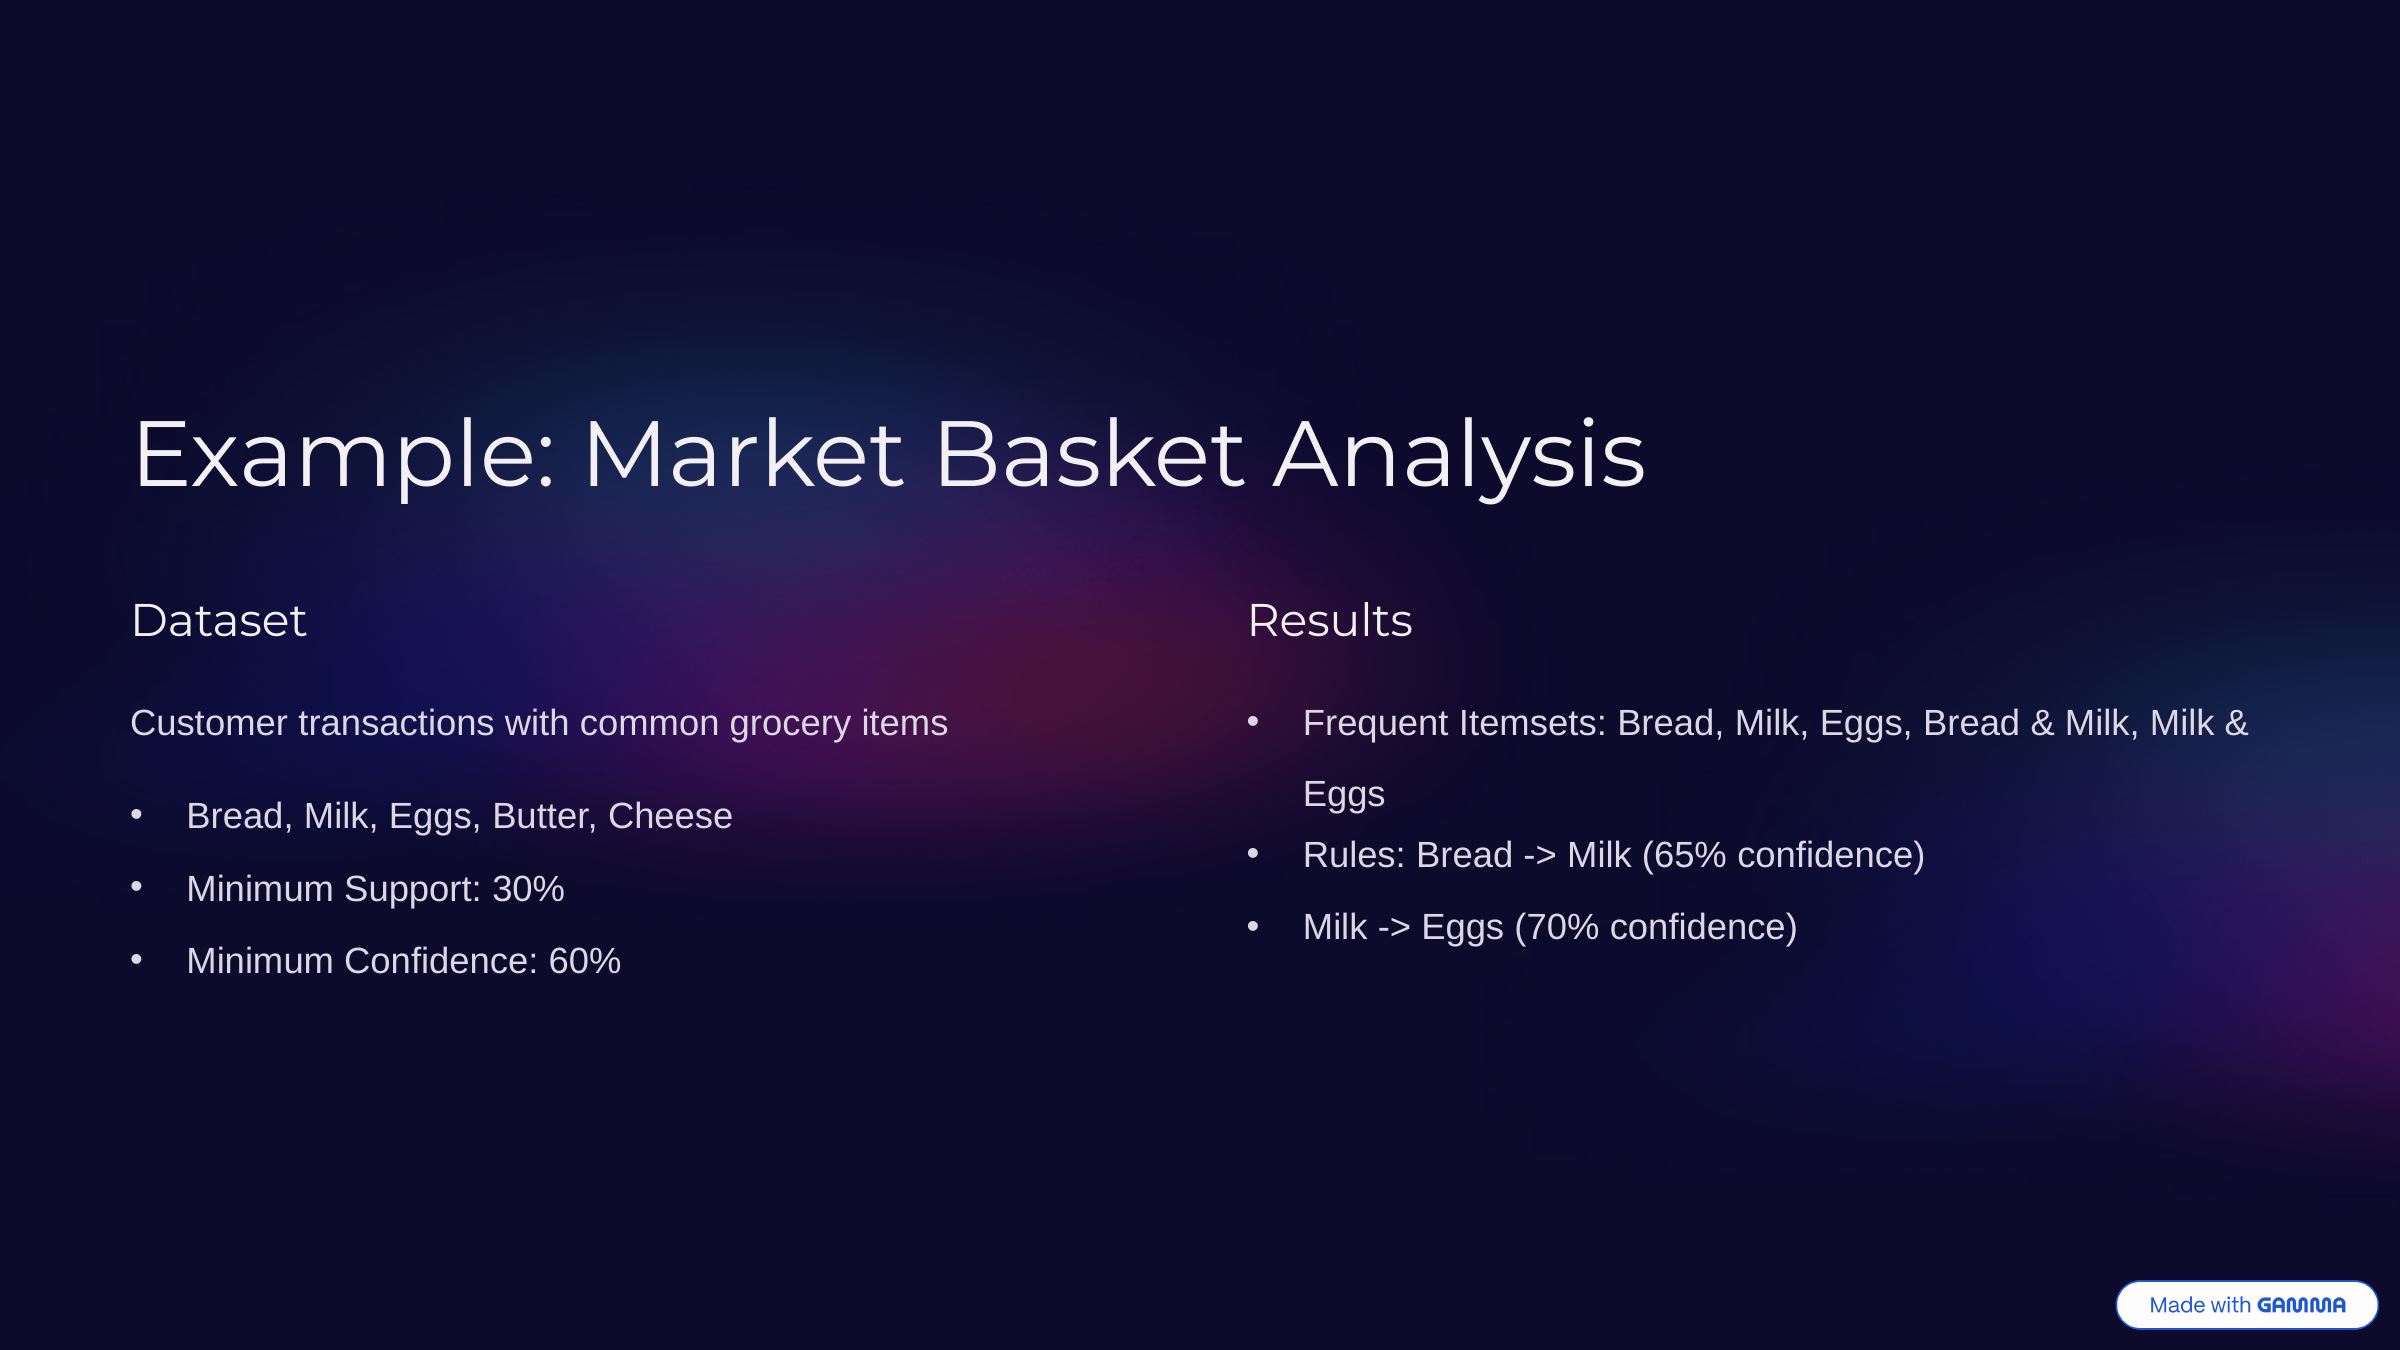

Example: Market Basket Analysis
Dataset
Results
Customer transactions with common grocery items
Frequent Itemsets: Bread, Milk, Eggs, Bread & Milk, Milk & Eggs
Bread, Milk, Eggs, Butter, Cheese
Rules: Bread -> Milk (65% confidence)
Minimum Support: 30%
Milk -> Eggs (70% confidence)
Minimum Confidence: 60%